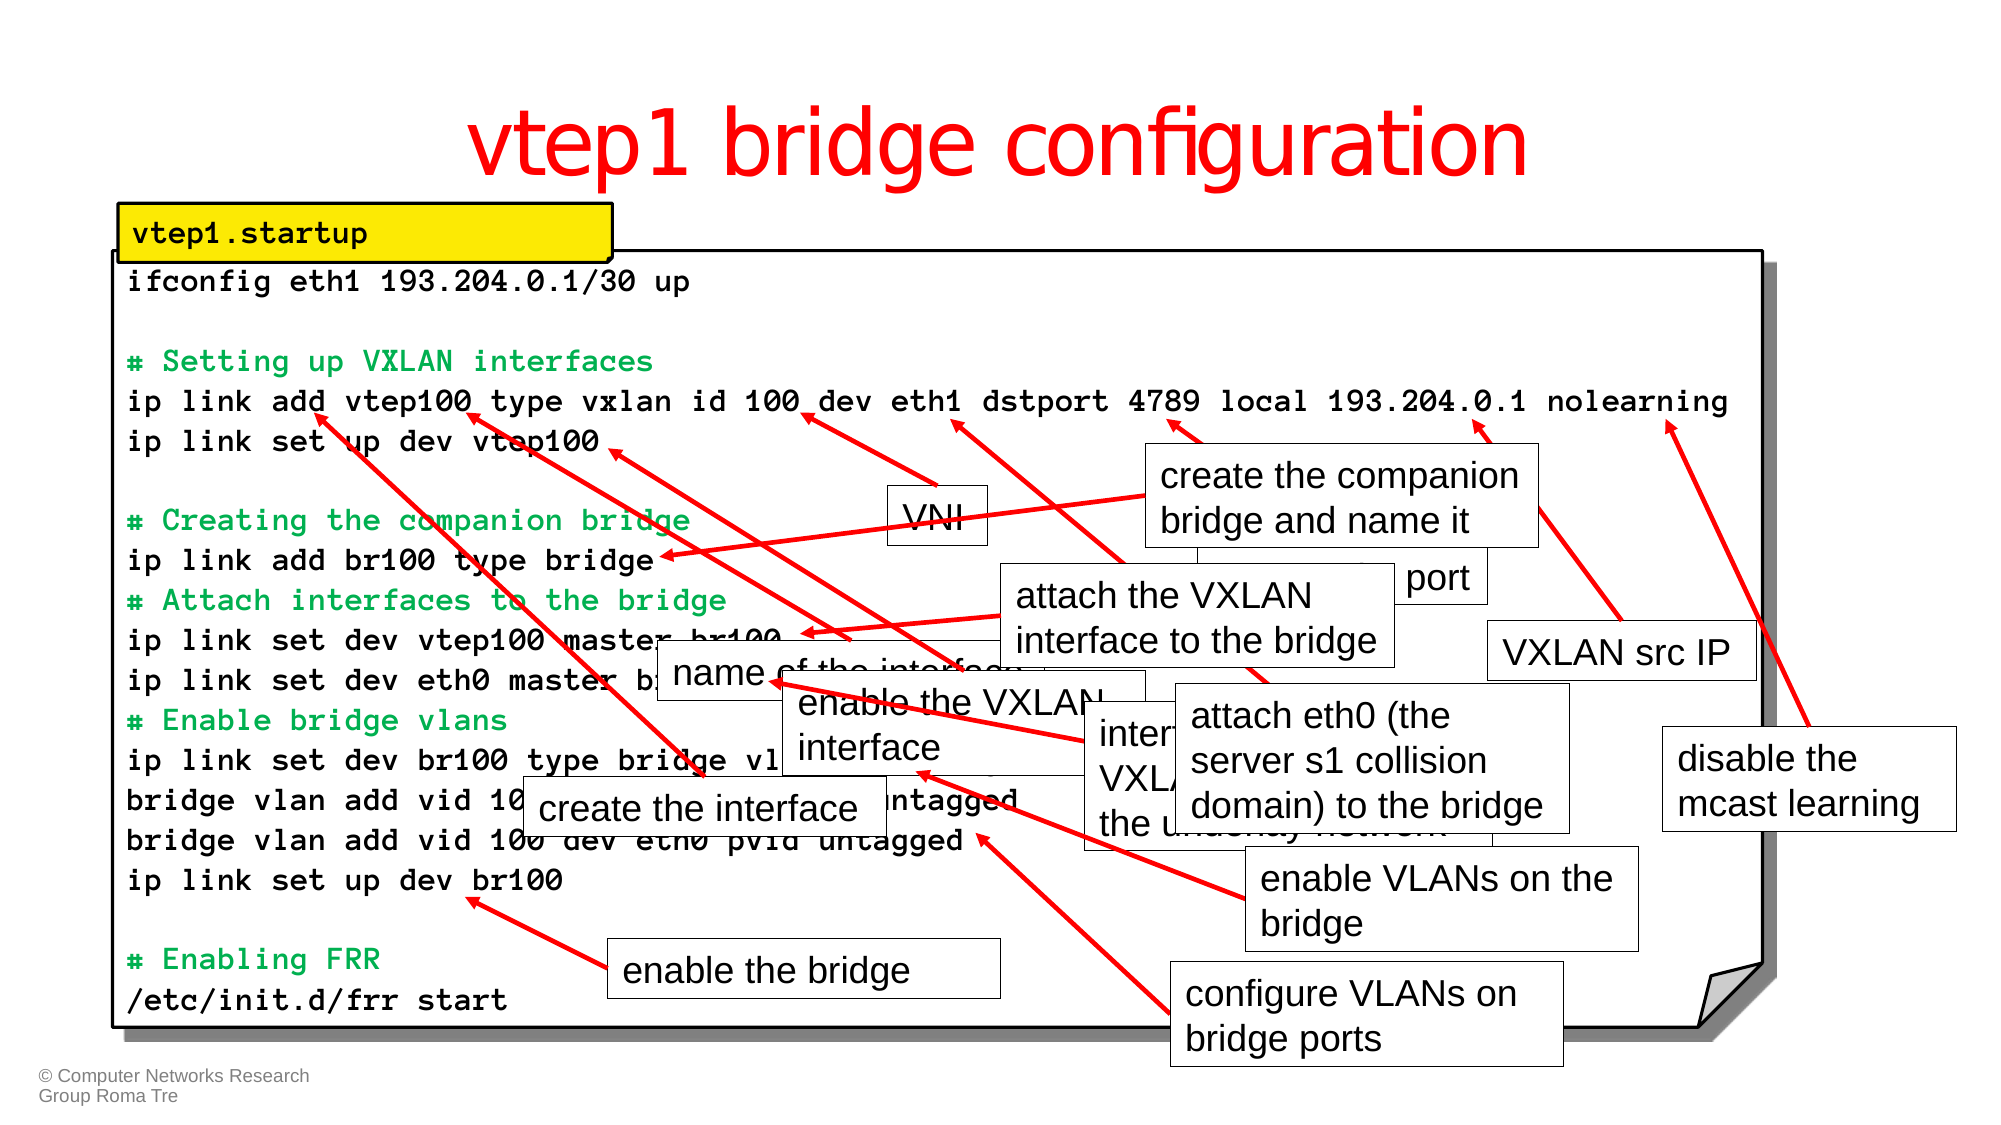

# vtep1 bridge configuration
vtep1.startup
ifconfig eth1 193.204.0.1/30 up

# Setting up VXLAN interfaces
ip link add vtep100 type vxlan id 100 dev eth1 dstport 4789 local 193.204.0.1 nolearning
ip link set up dev vtep100

# Creating the companion bridge
ip link add br100 type bridge
# Attach interfaces to the bridge
ip link set dev vtep100 master br100
ip link set dev eth0 master br100
# Enable bridge vlans
ip link set dev br100 type bridge vlan_filtering 1
bridge vlan add vid 100 dev vtep100 pvid untagged
bridge vlan add vid 100 dev eth0 pvid untagged
ip link set up dev br100
# Enabling FRR
/etc/init.d/frr start
create the companion bridge and name it
VNI
VXLAN dst port
attach the VXLAN interface to the bridge
VXLAN src IP
name of the interface
enable the VXLAN interface
attach eth0 (the server s1 collision domain) to the bridge
interface used to send VXLAN packets into the underlay network
disable the mcast learning
create the interface
enable VLANs on the bridge
enable the bridge
configure VLANs on bridge ports